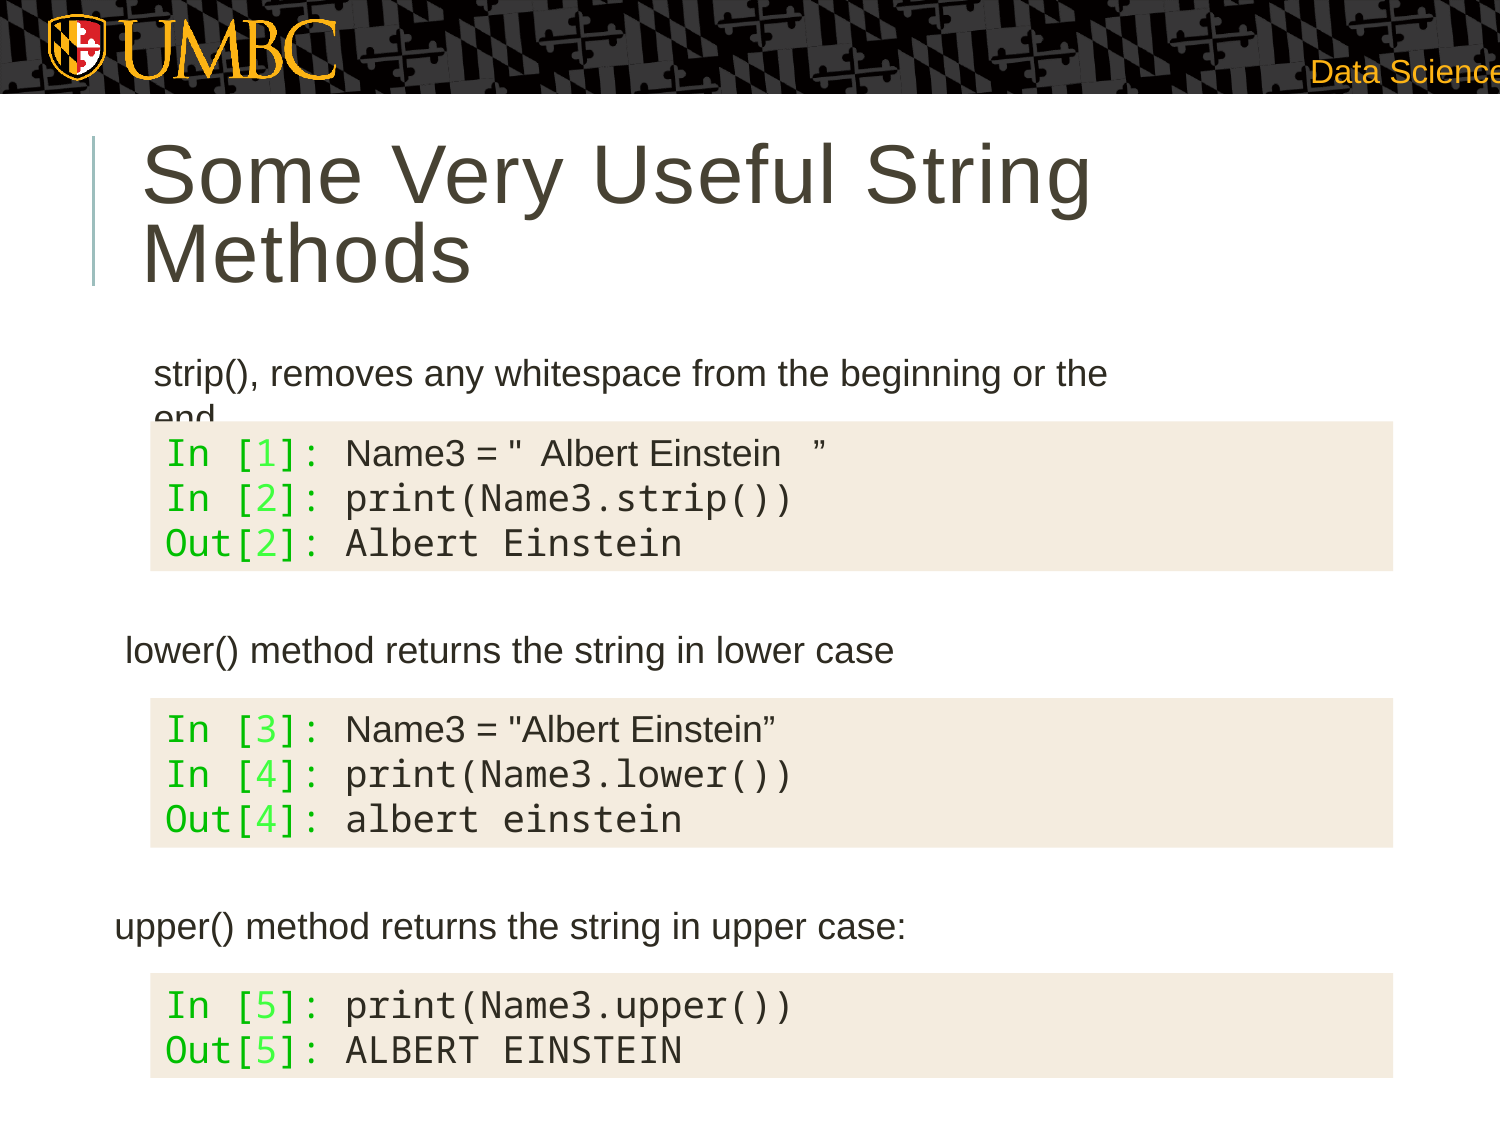

# Some Very Useful String Methods
strip(), removes any whitespace from the beginning or the end
In [1]: Name3 = "  Albert Einstein   ”
In [2]: print(Name3.strip())
Out[2]: Albert Einstein
lower() method returns the string in lower case
In [3]: Name3 = "Albert Einstein”
In [4]: print(Name3.lower())
Out[4]: albert einstein
upper() method returns the string in upper case:
In [5]: print(Name3.upper())
Out[5]: ALBERT EINSTEIN